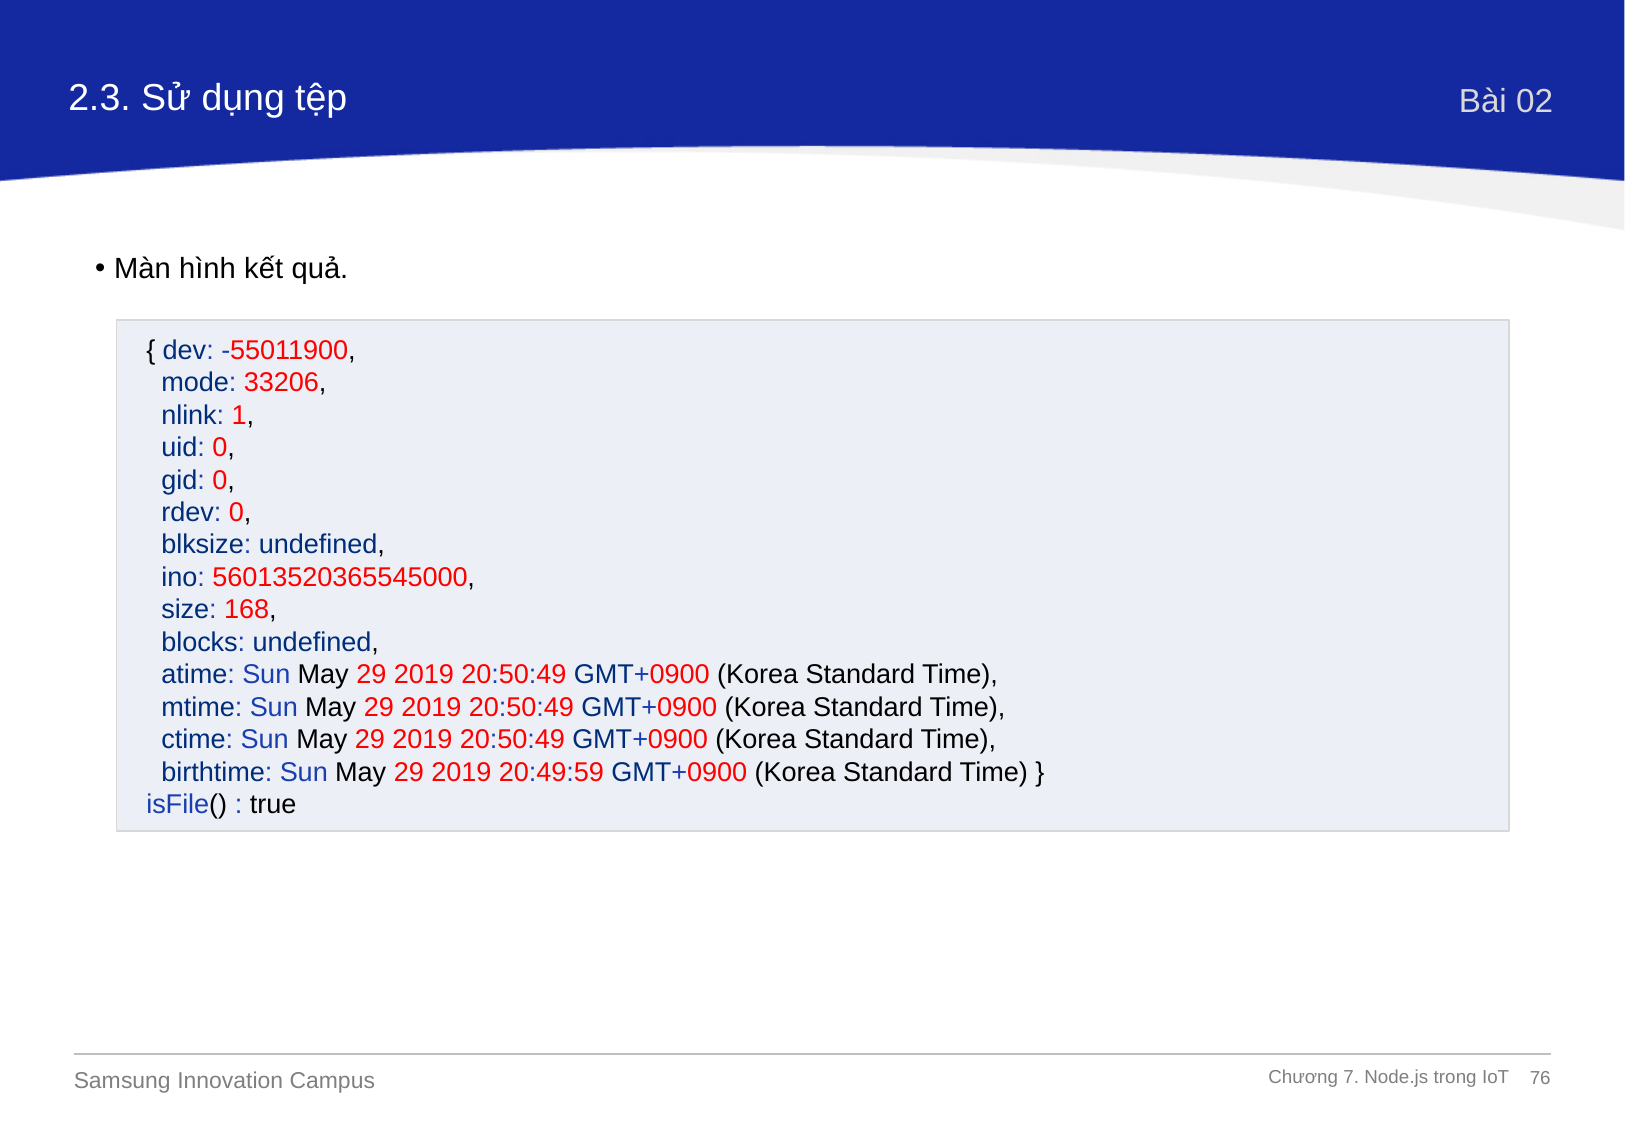

2.3. Sử dụng tệp
Bài 02
Màn hình kết quả.
{ dev: -55011900,
  mode: 33206,
  nlink: 1,
  uid: 0,
  gid: 0,
  rdev: 0,
  blksize: undefined,
  ino: 56013520365545000,
  size: 168,
  blocks: undefined,
  atime: Sun May 29 2019 20:50:49 GMT+0900 (Korea Standard Time),
  mtime: Sun May 29 2019 20:50:49 GMT+0900 (Korea Standard Time),
  ctime: Sun May 29 2019 20:50:49 GMT+0900 (Korea Standard Time),
  birthtime: Sun May 29 2019 20:49:59 GMT+0900 (Korea Standard Time) }
isFile() : true